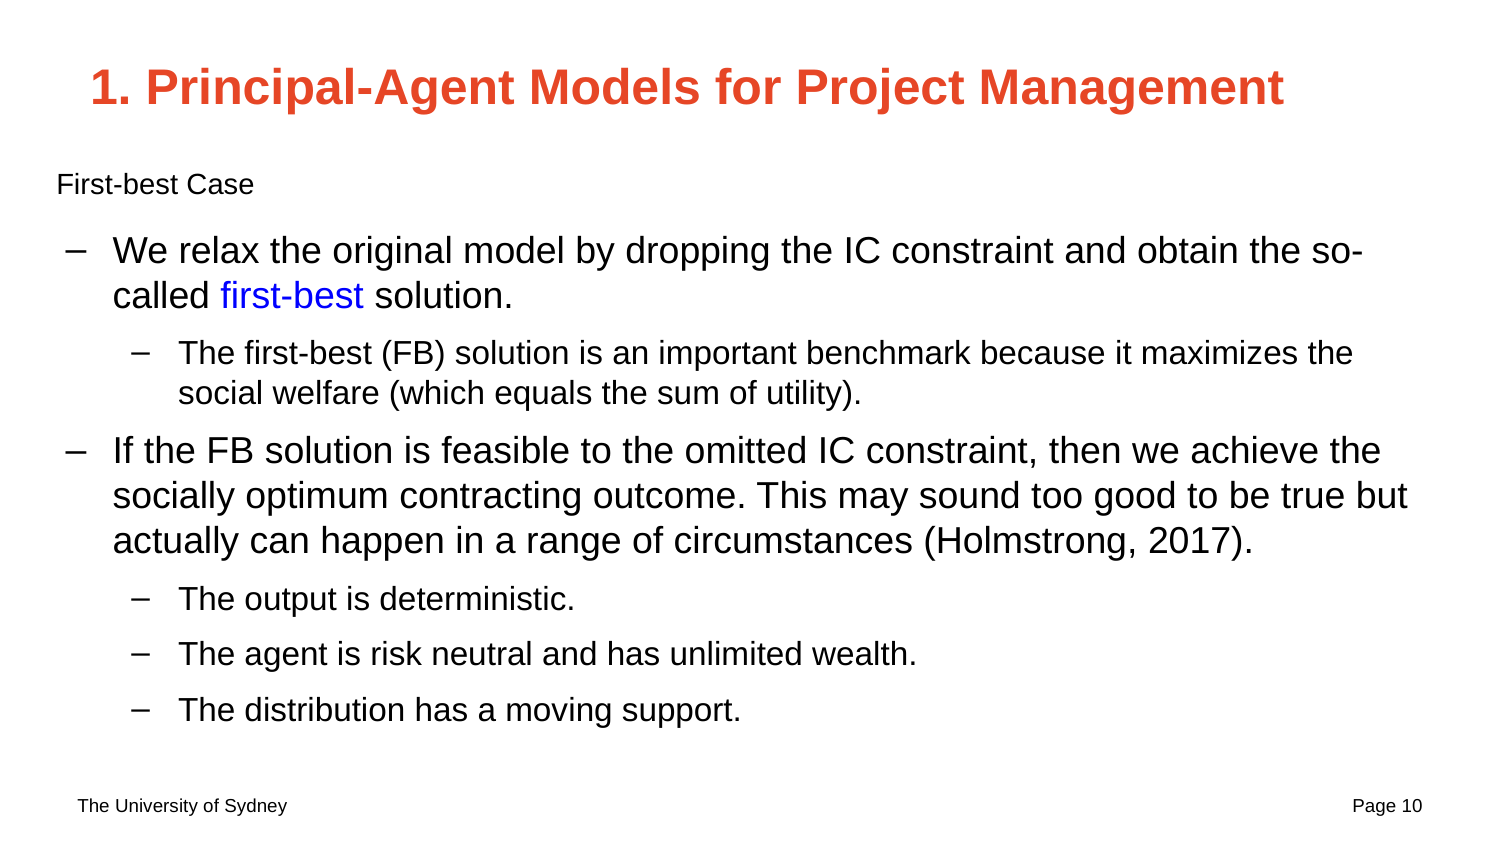

# 1. Principal-Agent Models for Project Management
First-best Case
We relax the original model by dropping the IC constraint and obtain the so-called first-best solution.
The first-best (FB) solution is an important benchmark because it maximizes the social welfare (which equals the sum of utility).
If the FB solution is feasible to the omitted IC constraint, then we achieve the socially optimum contracting outcome. This may sound too good to be true but actually can happen in a range of circumstances (Holmstrong, 2017).
The output is deterministic.
The agent is risk neutral and has unlimited wealth.
The distribution has a moving support.